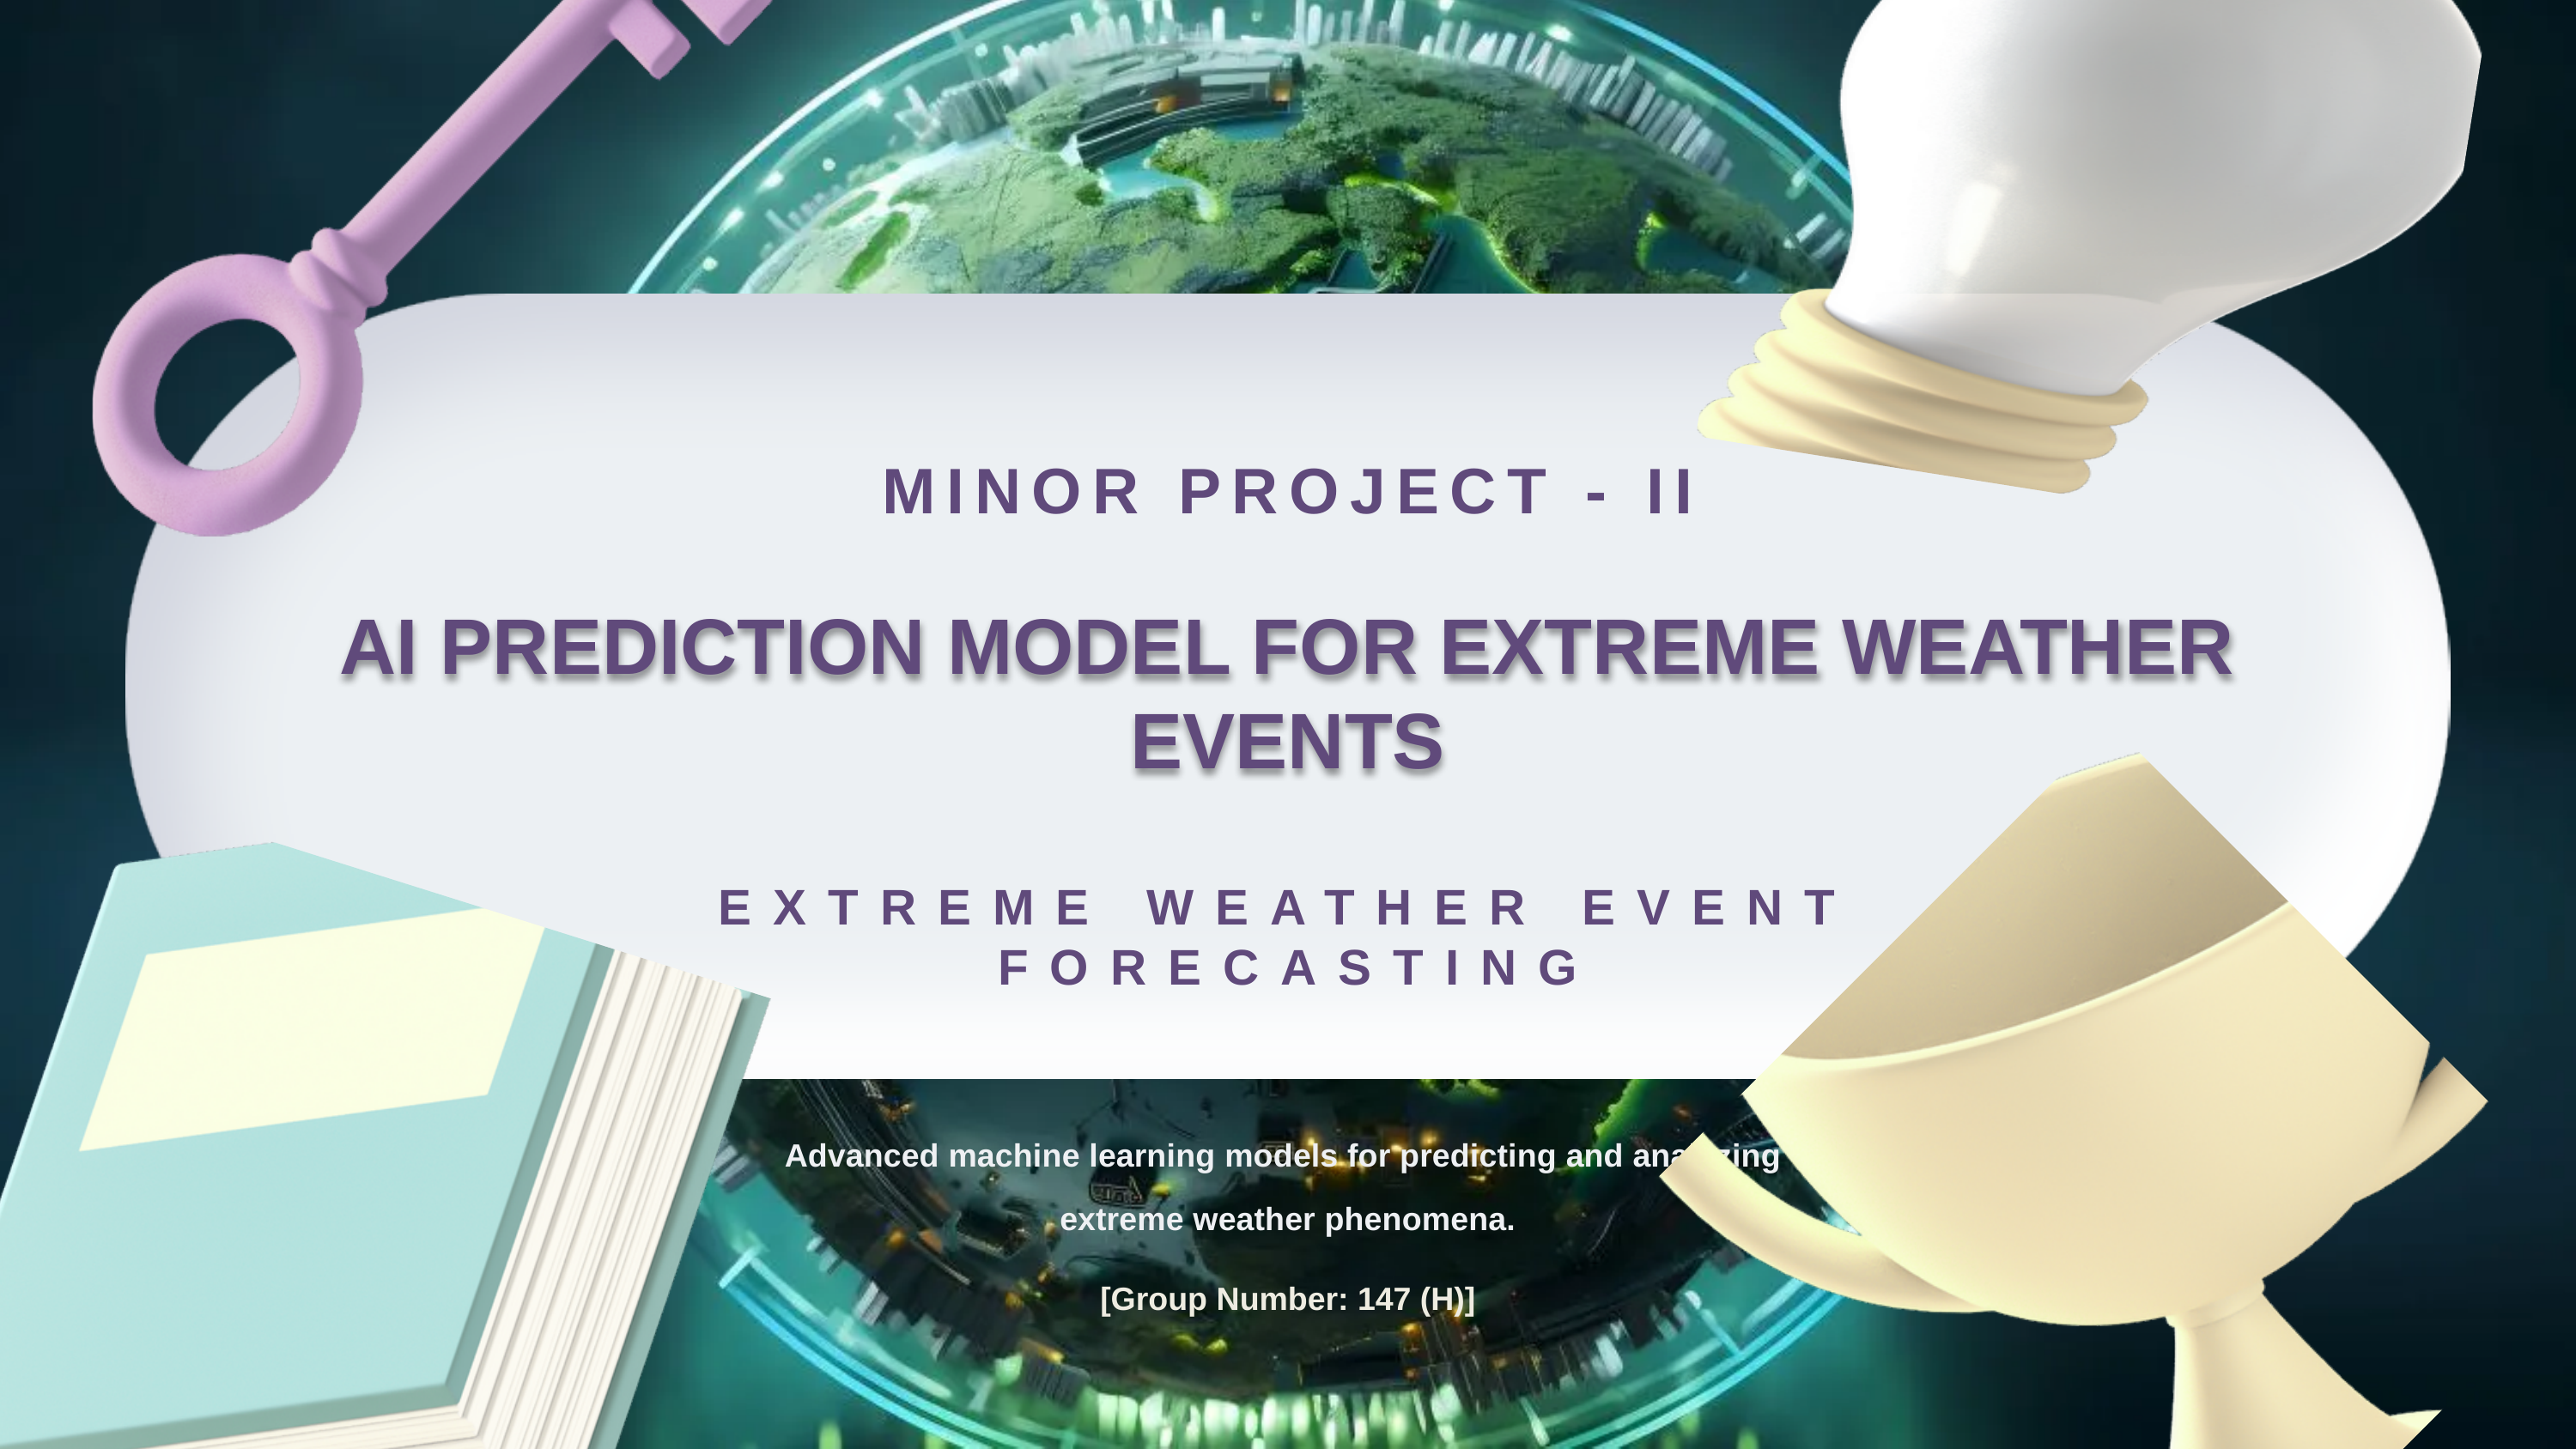

MINOR PROJECT - II
AI PREDICTION MODEL FOR EXTREME WEATHER EVENTS
EXTREME WEATHER EVENT FORECASTING

Advanced machine learning models for predicting and analyzing
extreme weather phenomena.
[Group Number: 147 (H)]